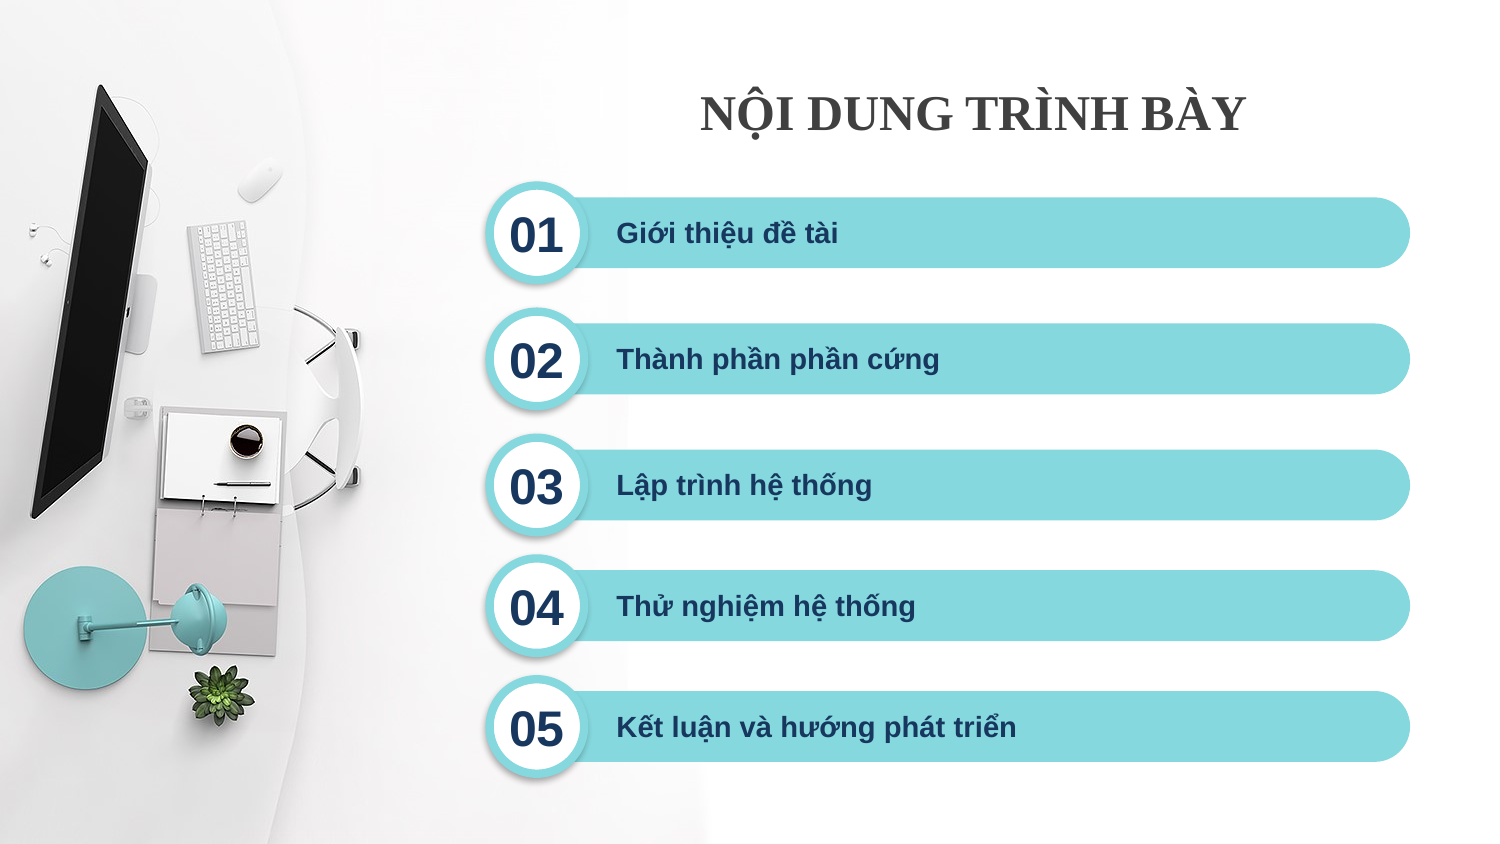

NỘI DUNG TRÌNH BÀY

01
Giới thiệu đề tài

02
Thành phần phần cứng

03
Lập trình hệ thống

04
Thử nghiệm hệ thống

05
Kết luận và hướng phát triển